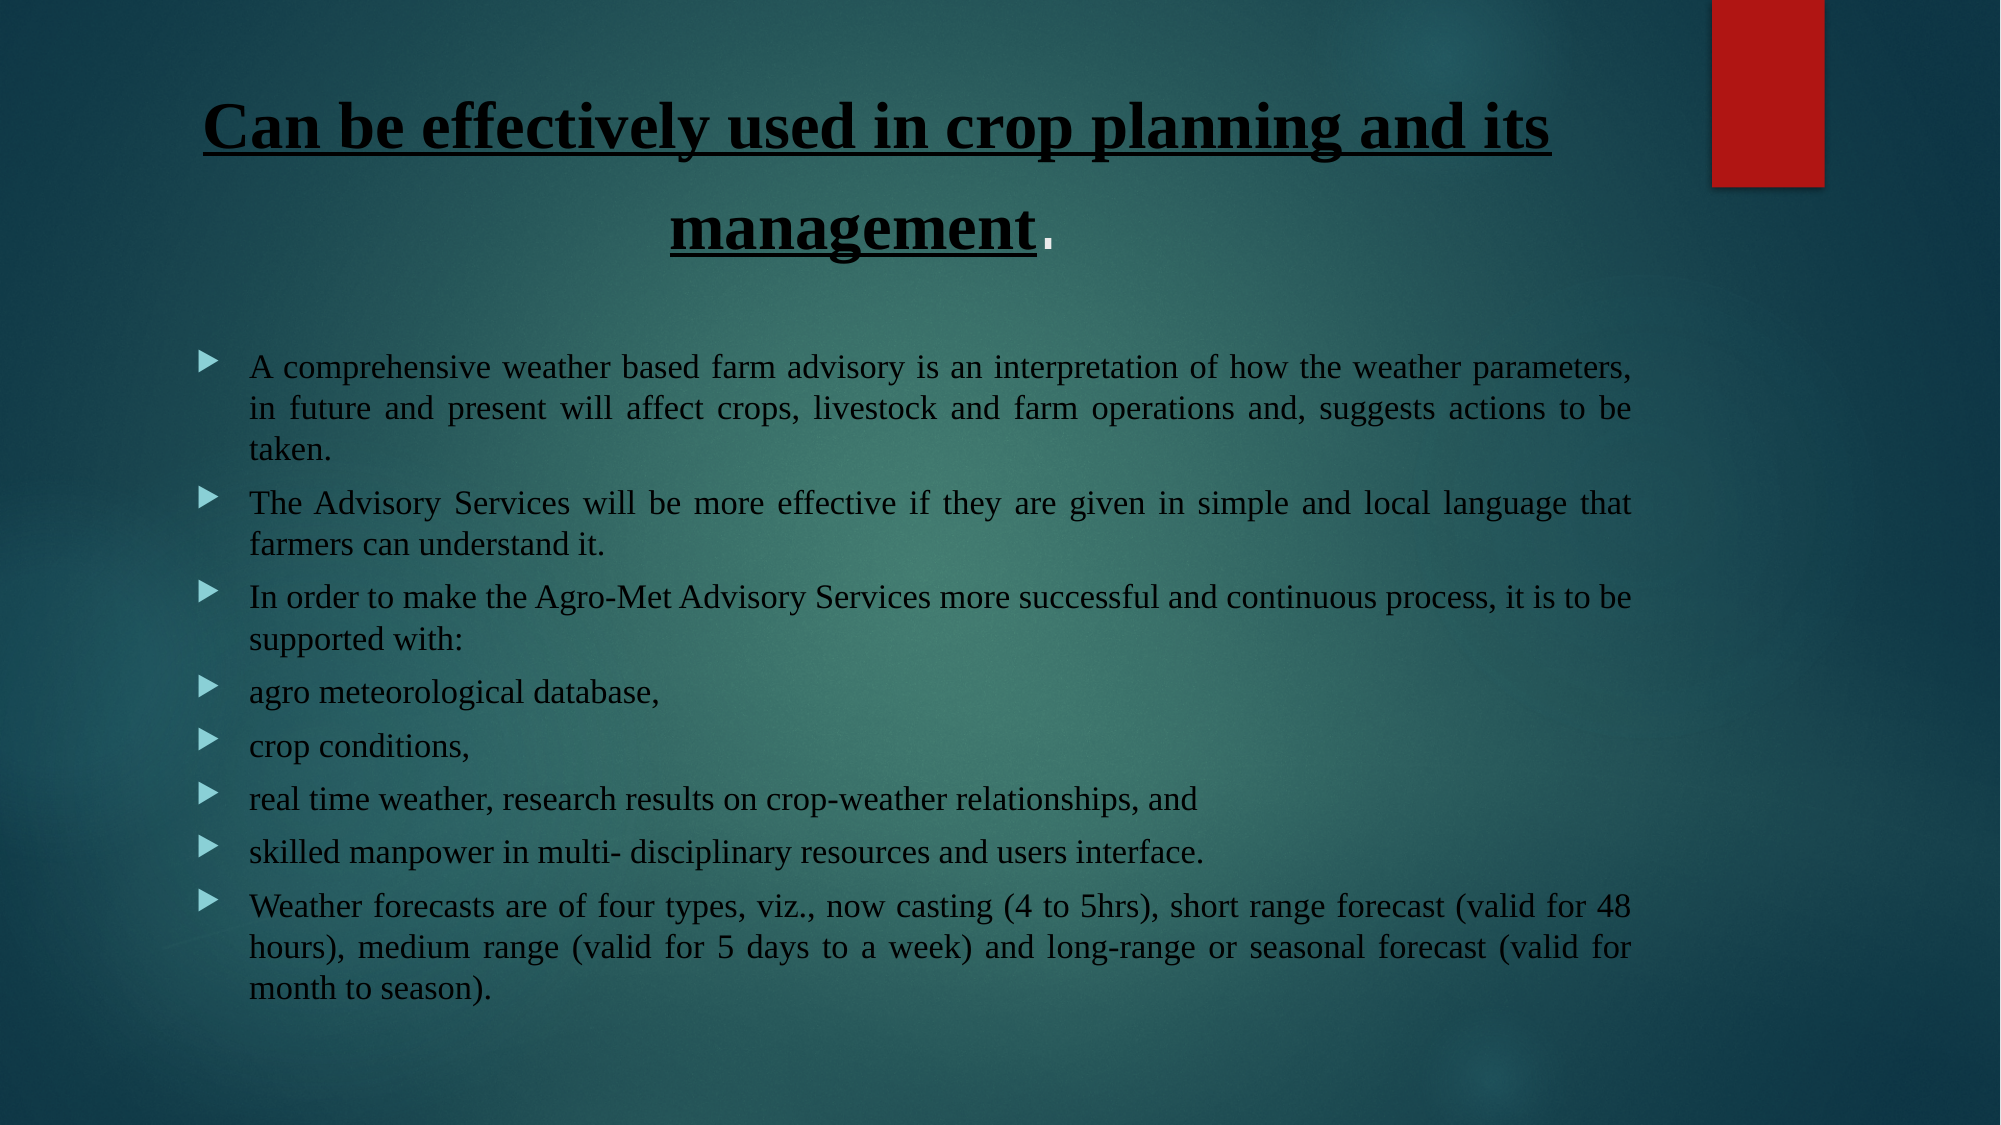

# Can be effectively used in crop planning and its management.
A comprehensive weather based farm advisory is an interpretation of how the weather parameters, in future and present will affect crops, livestock and farm operations and, suggests actions to be taken.
The Advisory Services will be more effective if they are given in simple and local language that farmers can understand it.
In order to make the Agro-Met Advisory Services more successful and continuous process, it is to be supported with:
agro meteorological database,
crop conditions,
real time weather, research results on crop-weather relationships, and
skilled manpower in multi- disciplinary resources and users interface.
Weather forecasts are of four types, viz., now casting (4 to 5hrs), short range forecast (valid for 48 hours), medium range (valid for 5 days to a week) and long-range or seasonal forecast (valid for month to season).